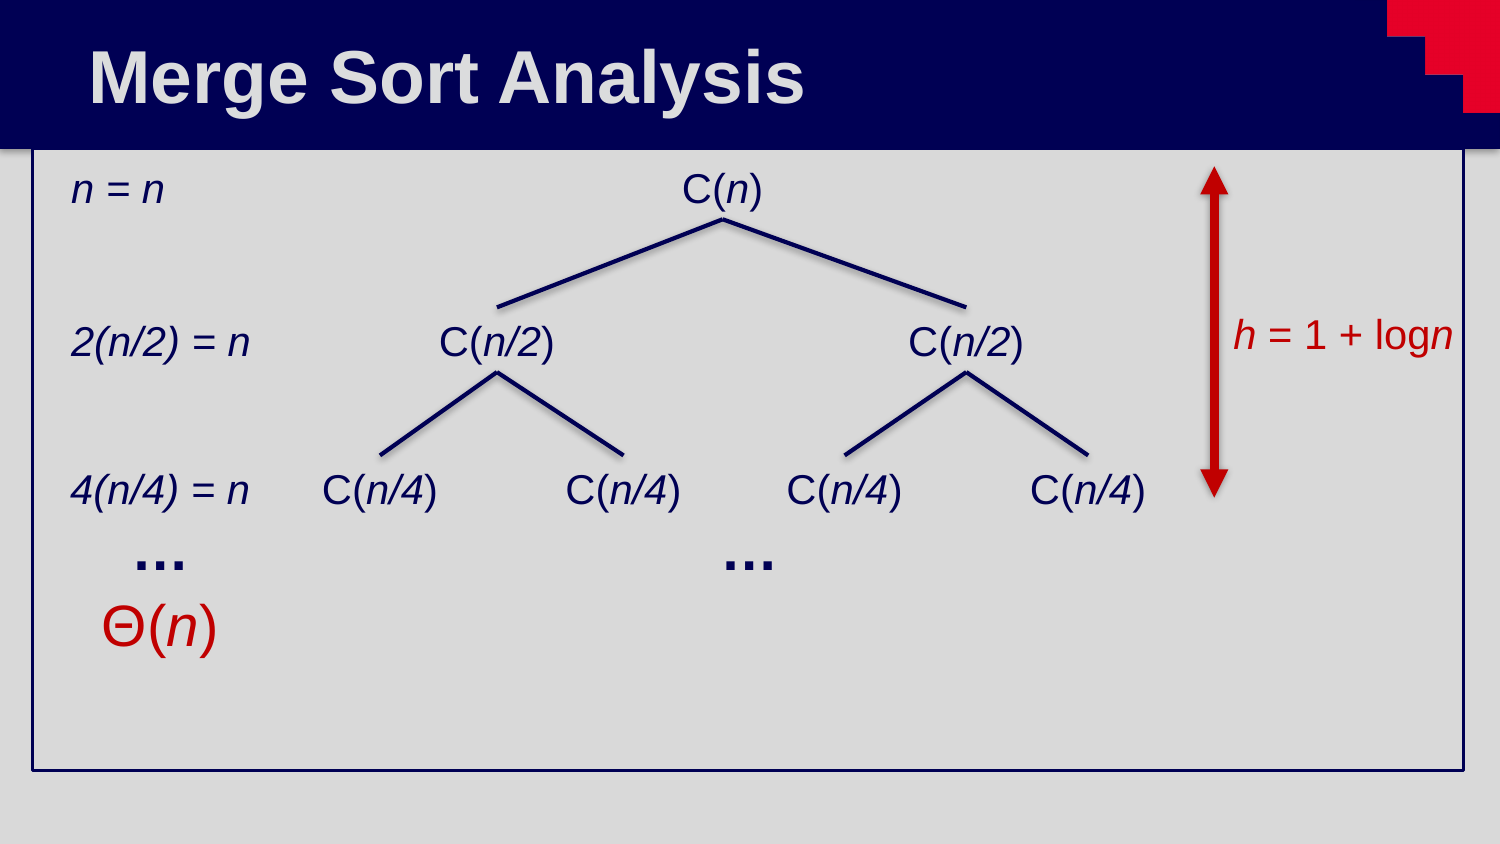

# Merge Sort Analysis

n = n
C(n)
C(n/2)
C(n/2)
C(n/4)
C(n/4)
C(n/4)
C(n/4)
h = 1 + logn
2(n/2) = n
4(n/4) = n
…
…
Θ(n)